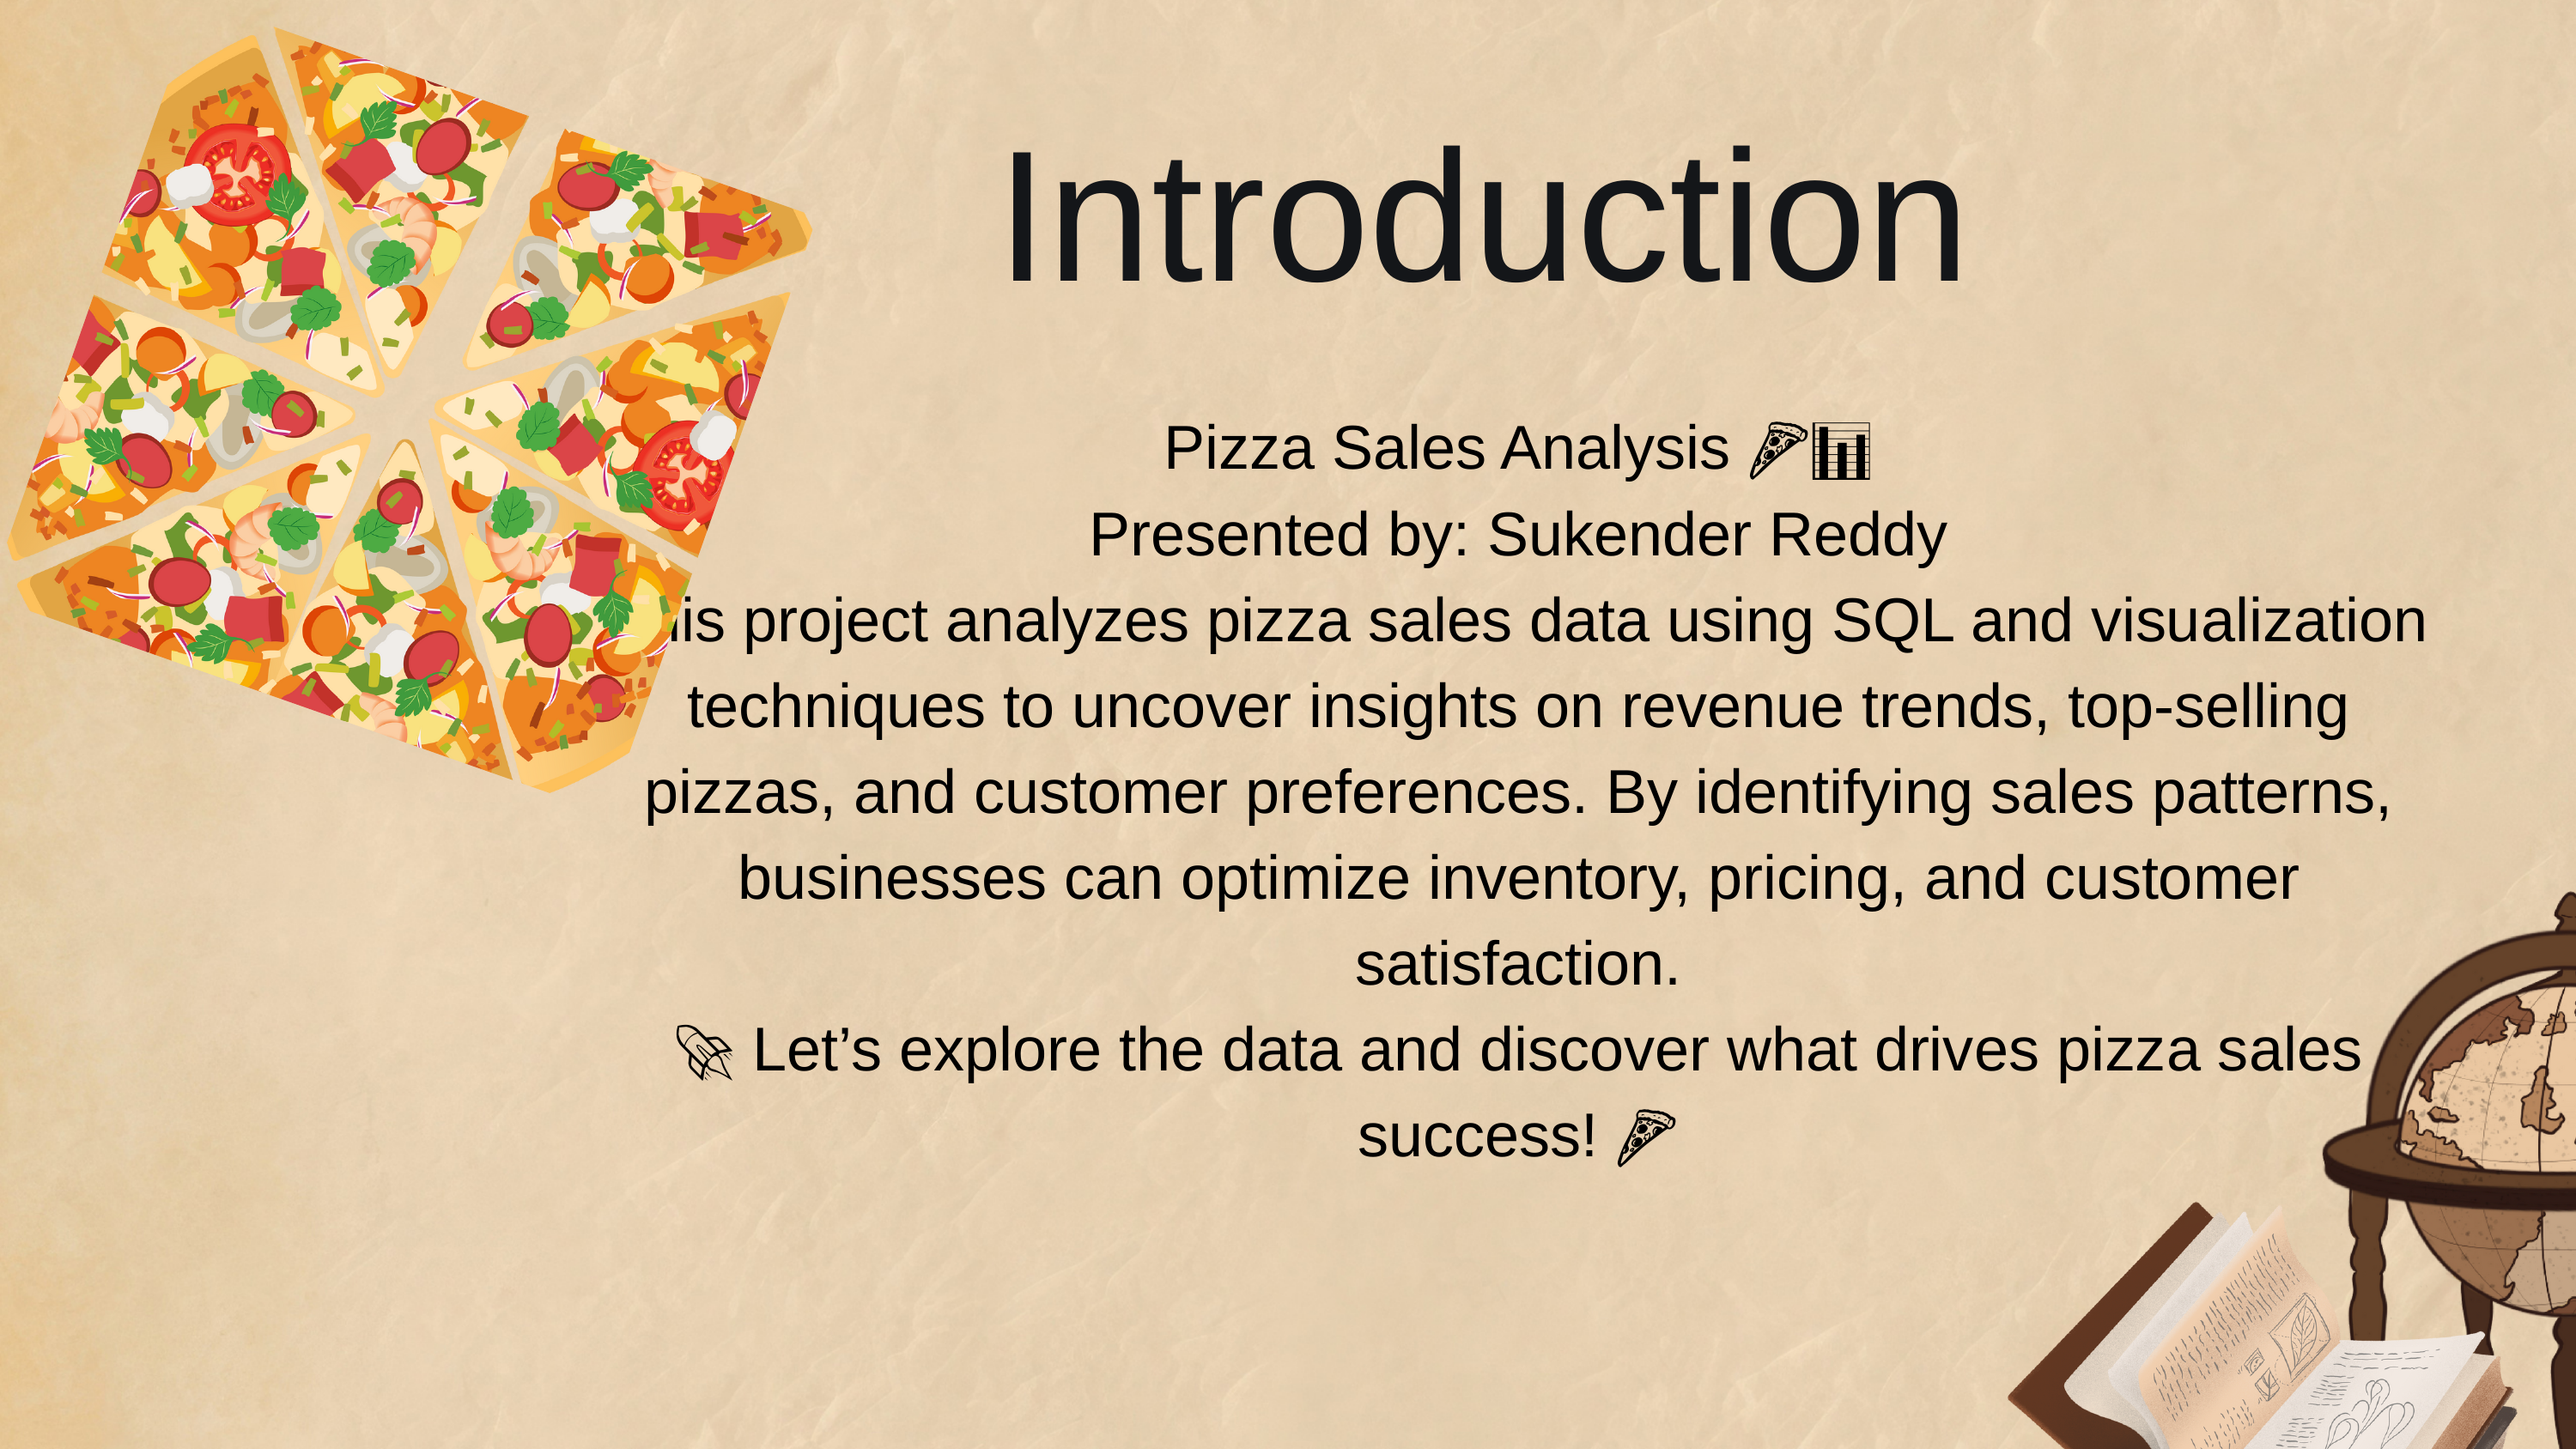

Introduction

Pizza Sales Analysis 🍕📊
Presented by: Sukender Reddy
This project analyzes pizza sales data using SQL and visualization techniques to uncover insights on revenue trends, top-selling pizzas, and customer preferences. By identifying sales patterns, businesses can optimize inventory, pricing, and customer satisfaction.
🚀 Let’s explore the data and discover what drives pizza sales success! 🍕